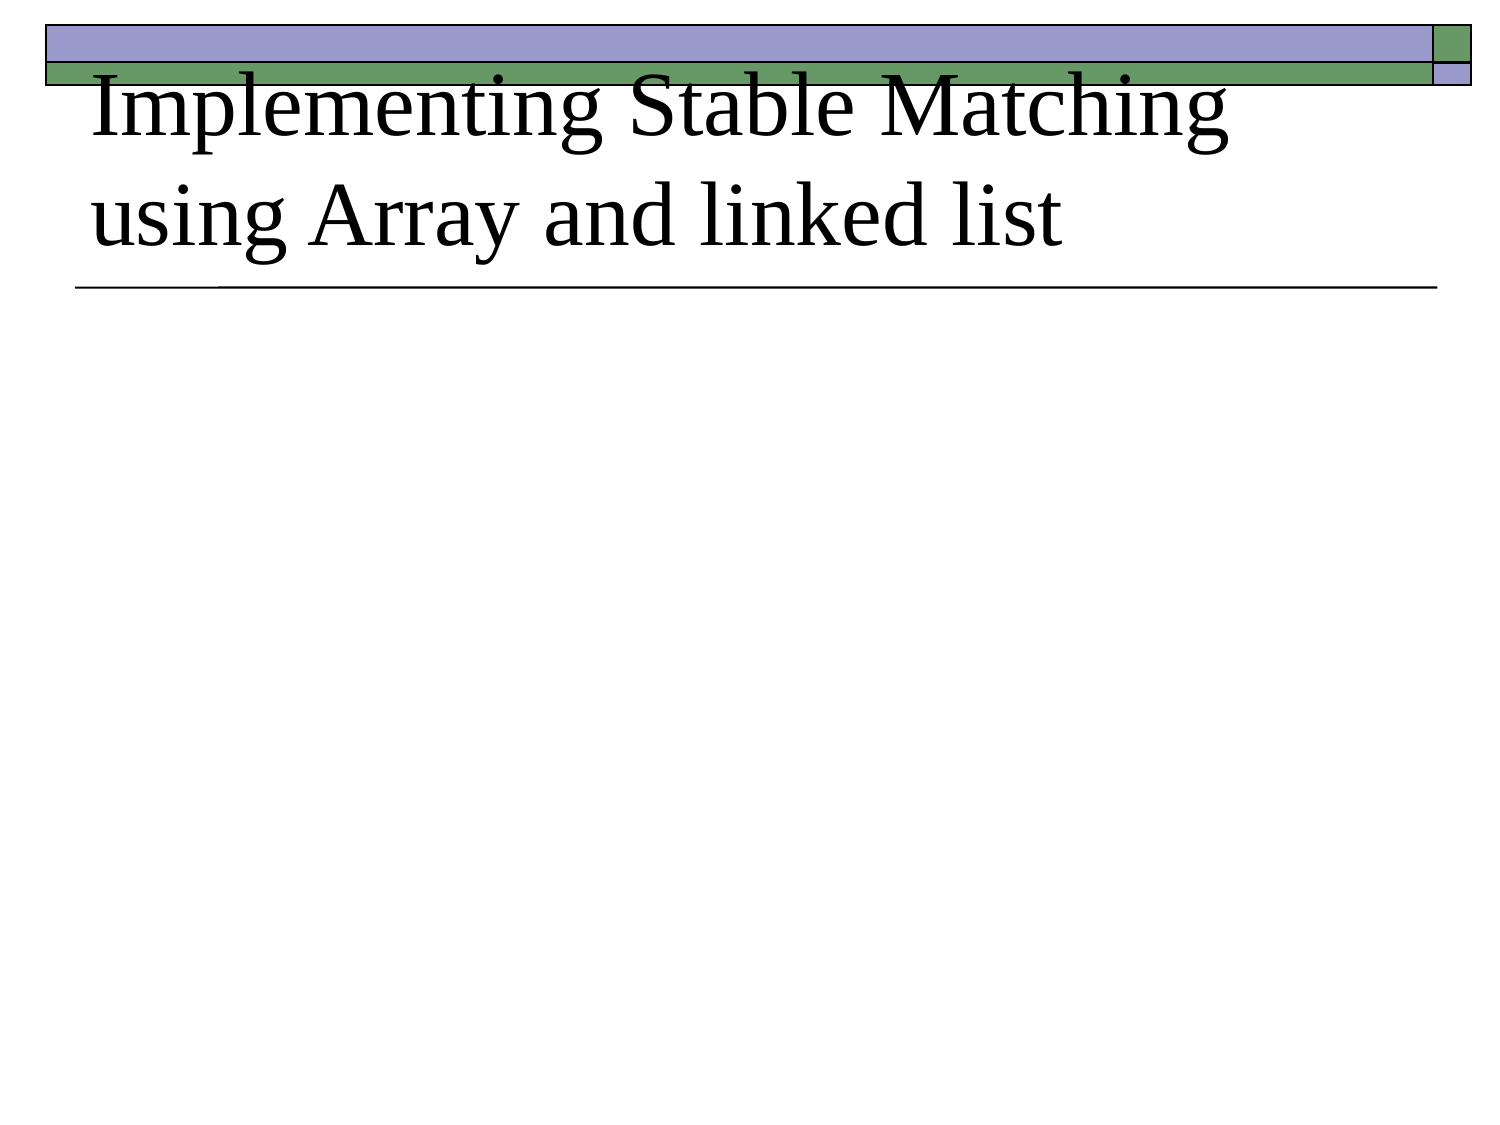

# Implementing Stable Matching using Array and linked list